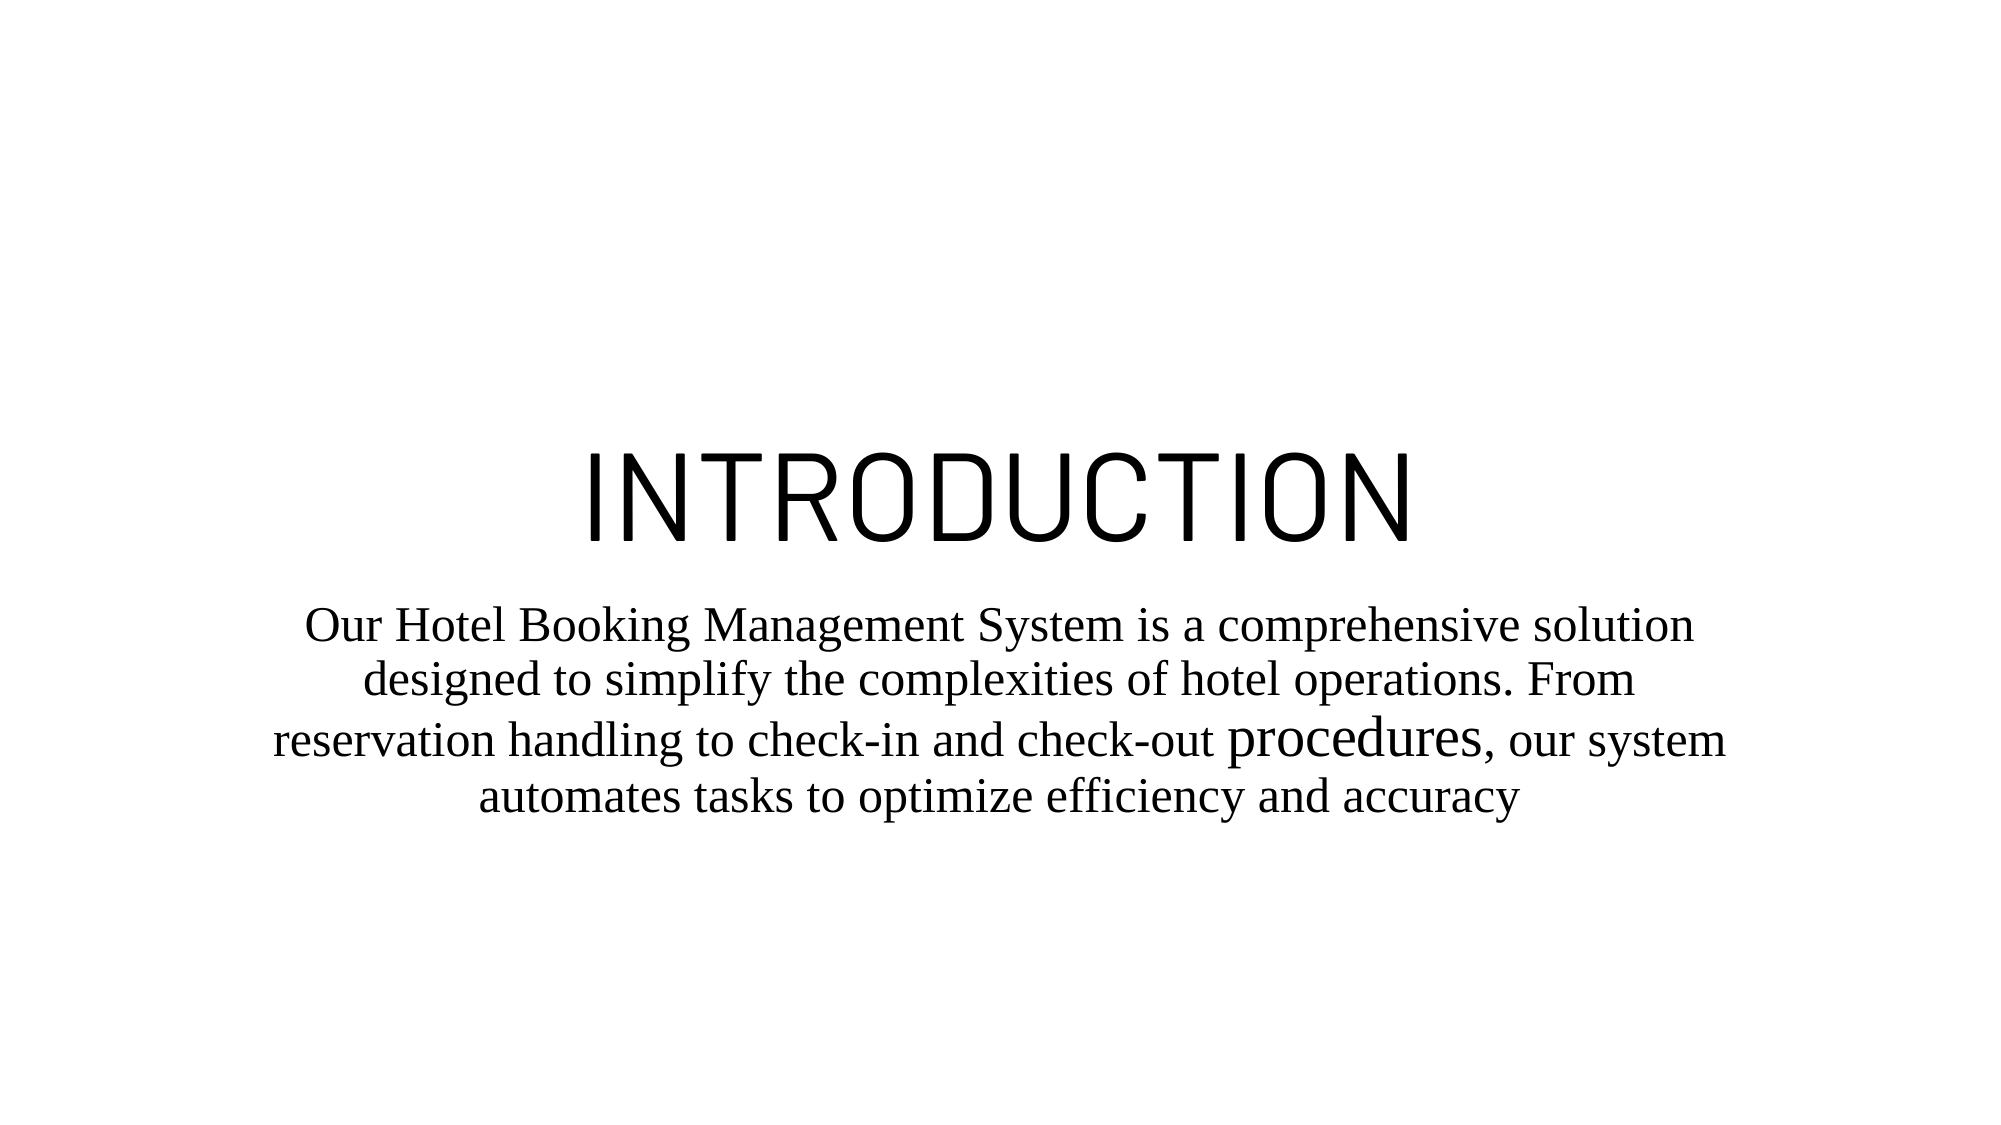

# INTRODUCTION
Our Hotel Booking Management System is a comprehensive solution designed to simplify the complexities of hotel operations. From reservation handling to check-in and check-out procedures, our system automates tasks to optimize efficiency and accuracy